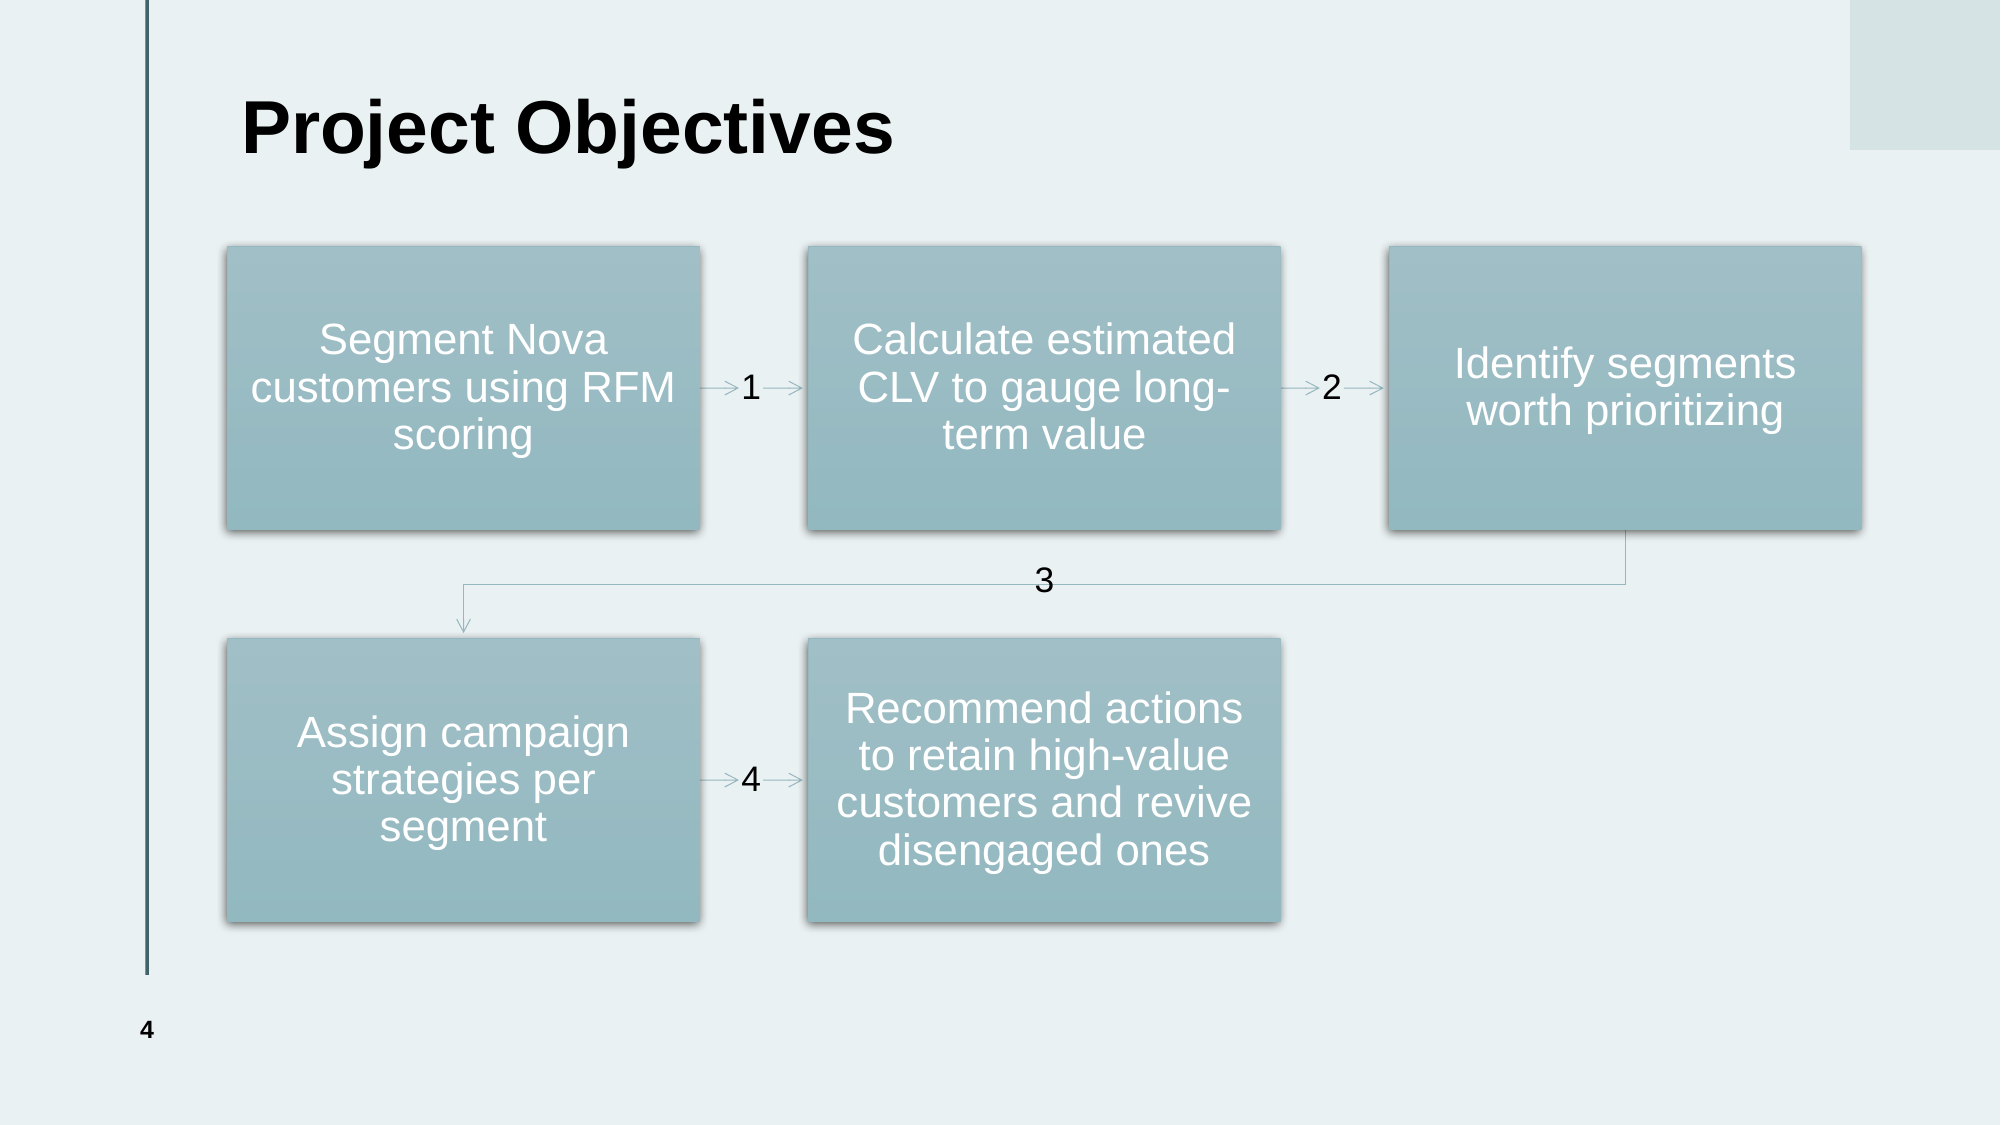

# Project Objectives
1
Segment Nova customers using RFM scoring
2
Calculate estimated CLV to gauge long-term value
3
Identify segments worth prioritizing
4
Assign campaign strategies per segment
Recommend actions to retain high-value customers and revive disengaged ones
4